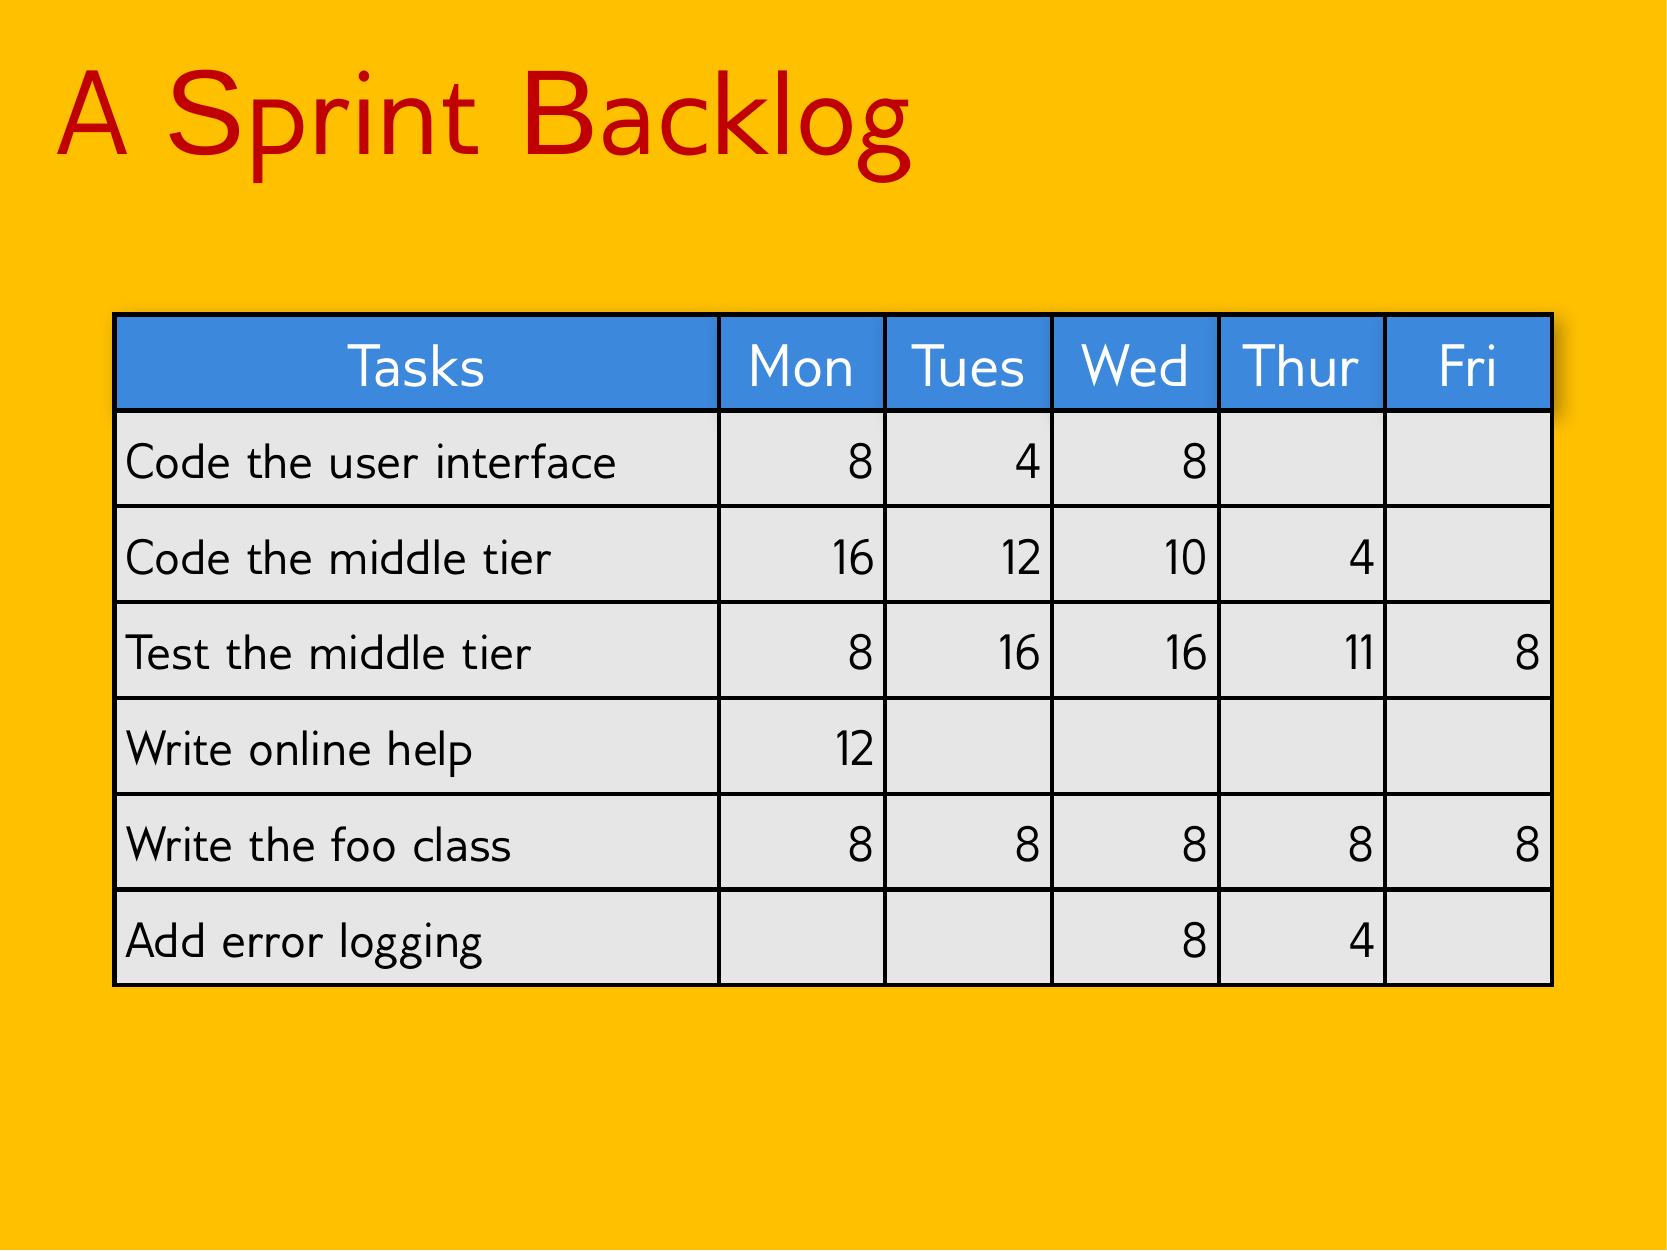

# A Sprint Backlog

Tasks

Mon

Tues

Wed

Thur

Fri

Code the user interface

8

10

16

8

Add error logging

8

8

16

8

12

8

4

12

16

8

4

11

8

4

8

8

Code the middle tier

Test the middle tier

Write online help

Write the foo class